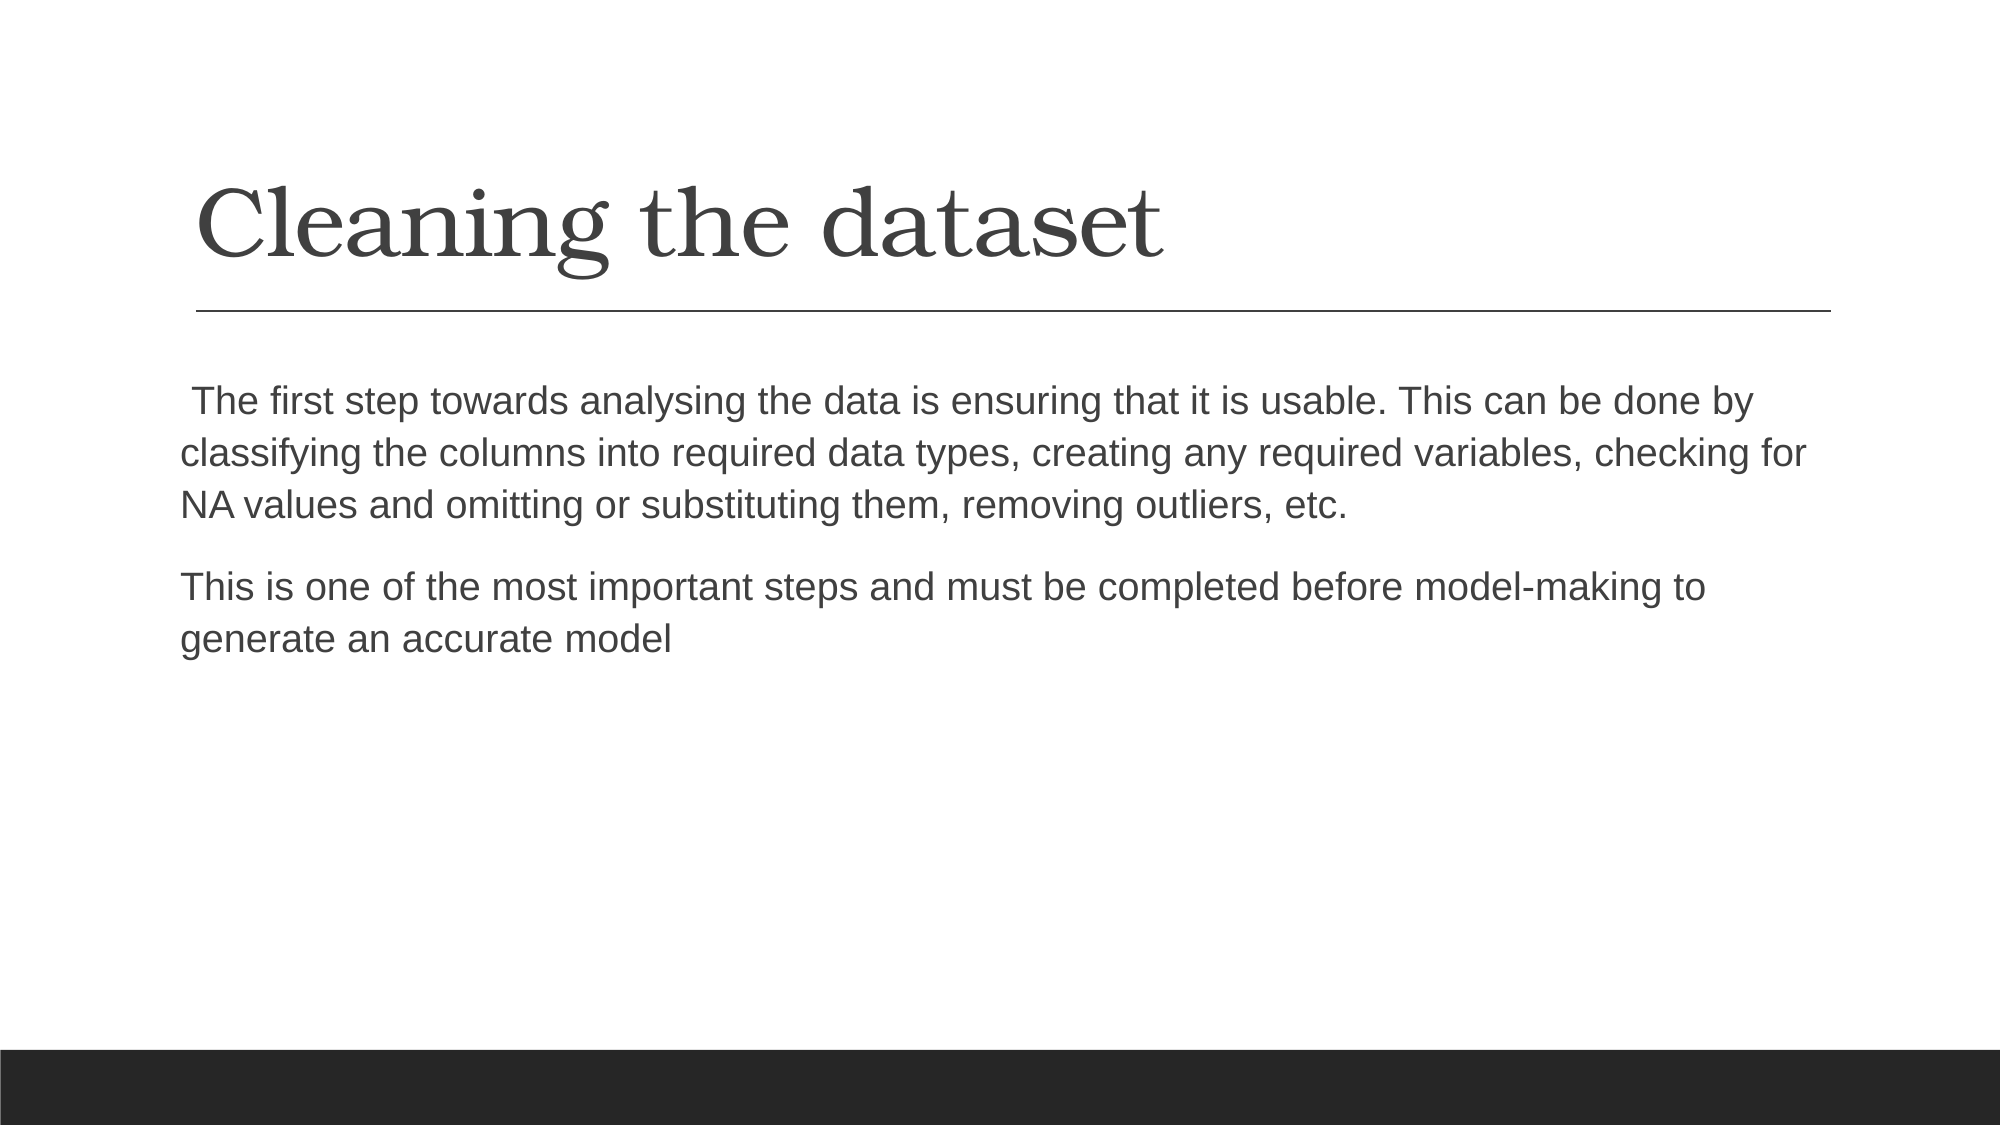

# Cleaning the dataset
 The first step towards analysing the data is ensuring that it is usable. This can be done by classifying the columns into required data types, creating any required variables, checking for NA values and omitting or substituting them, removing outliers, etc.
This is one of the most important steps and must be completed before model-making to generate an accurate model